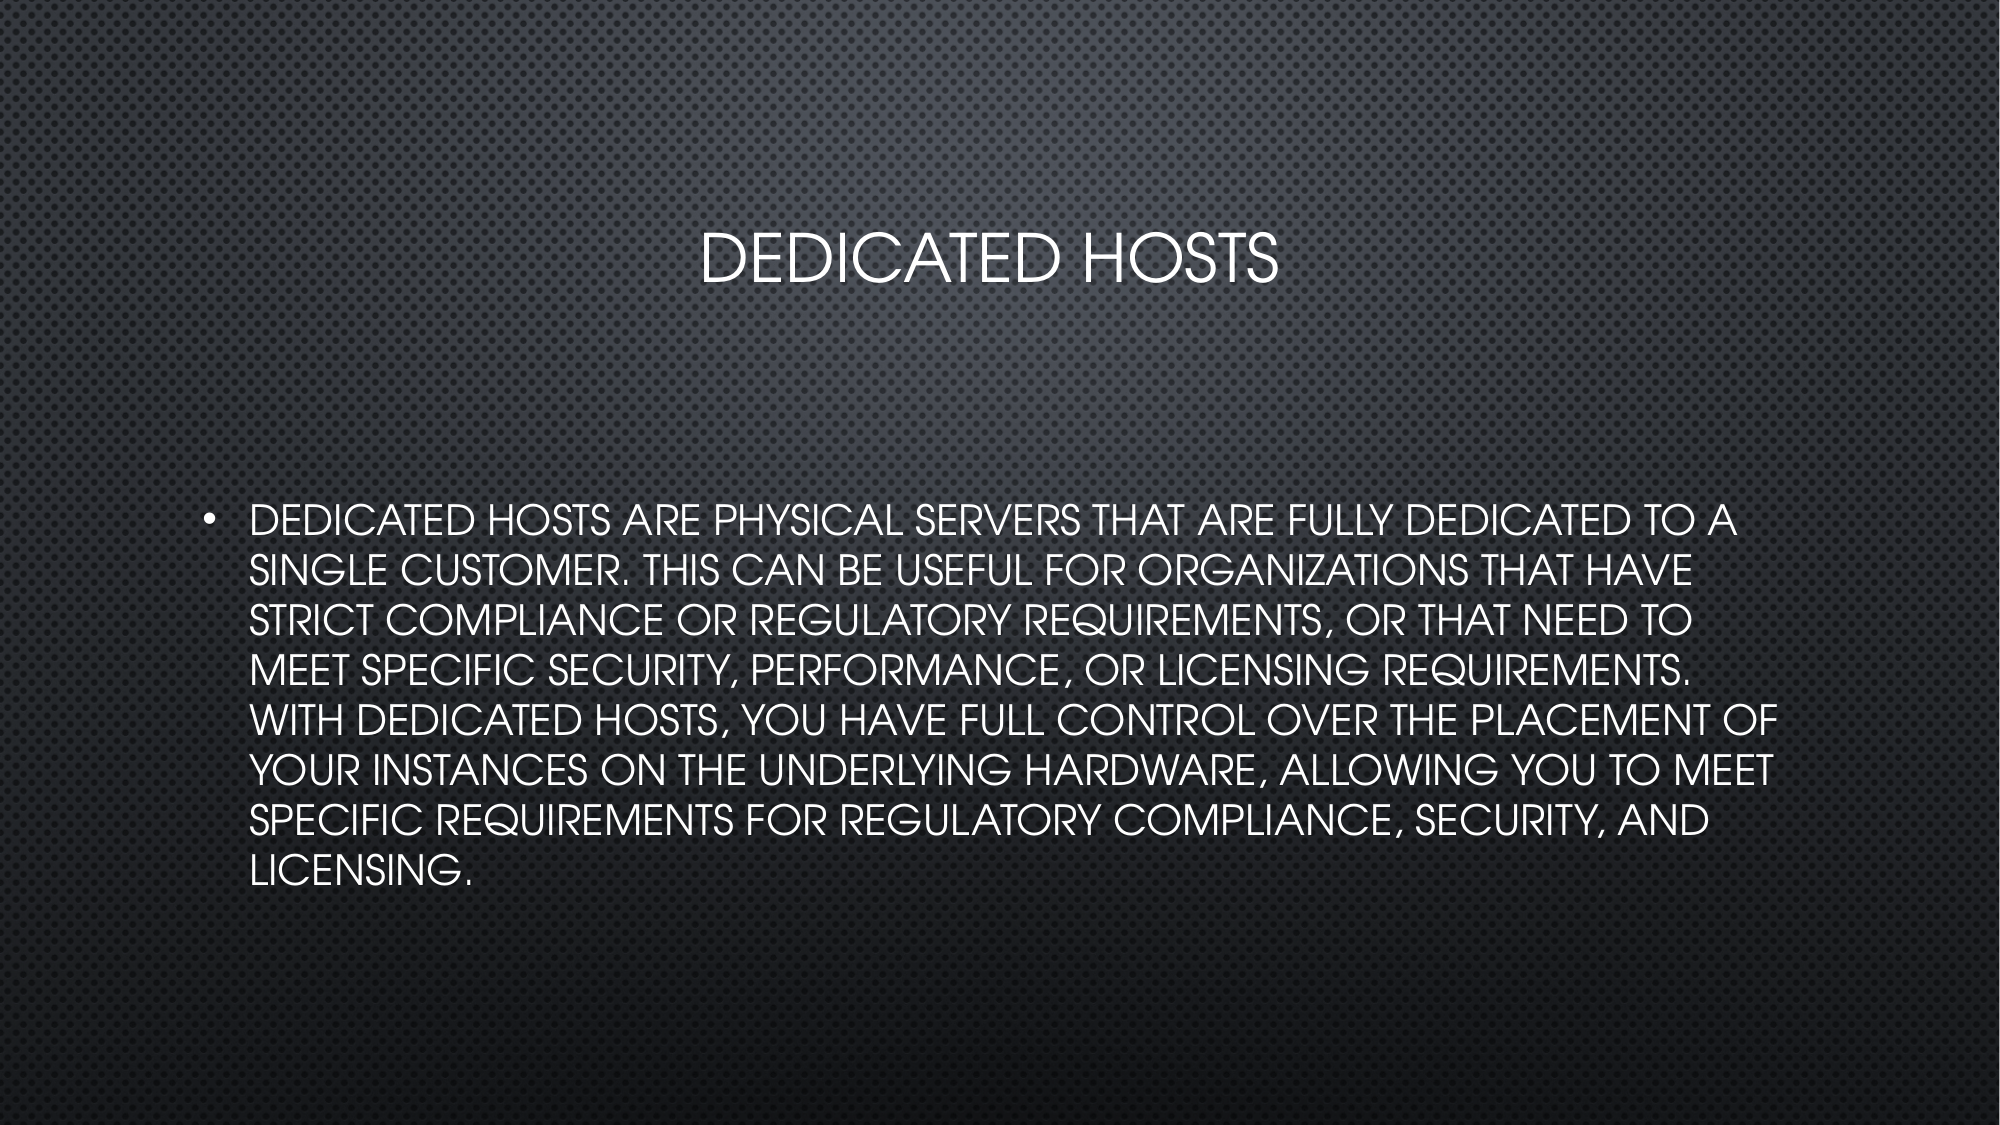

# Dedicated Hosts
Dedicated Hosts are physical servers that are fully dedicated to a single customer. This can be useful for organizations that have strict compliance or regulatory requirements, or that need to meet specific security, performance, or licensing requirements. With Dedicated Hosts, you have full control over the placement of your instances on the underlying hardware, allowing you to meet specific requirements for regulatory compliance, security, and licensing.